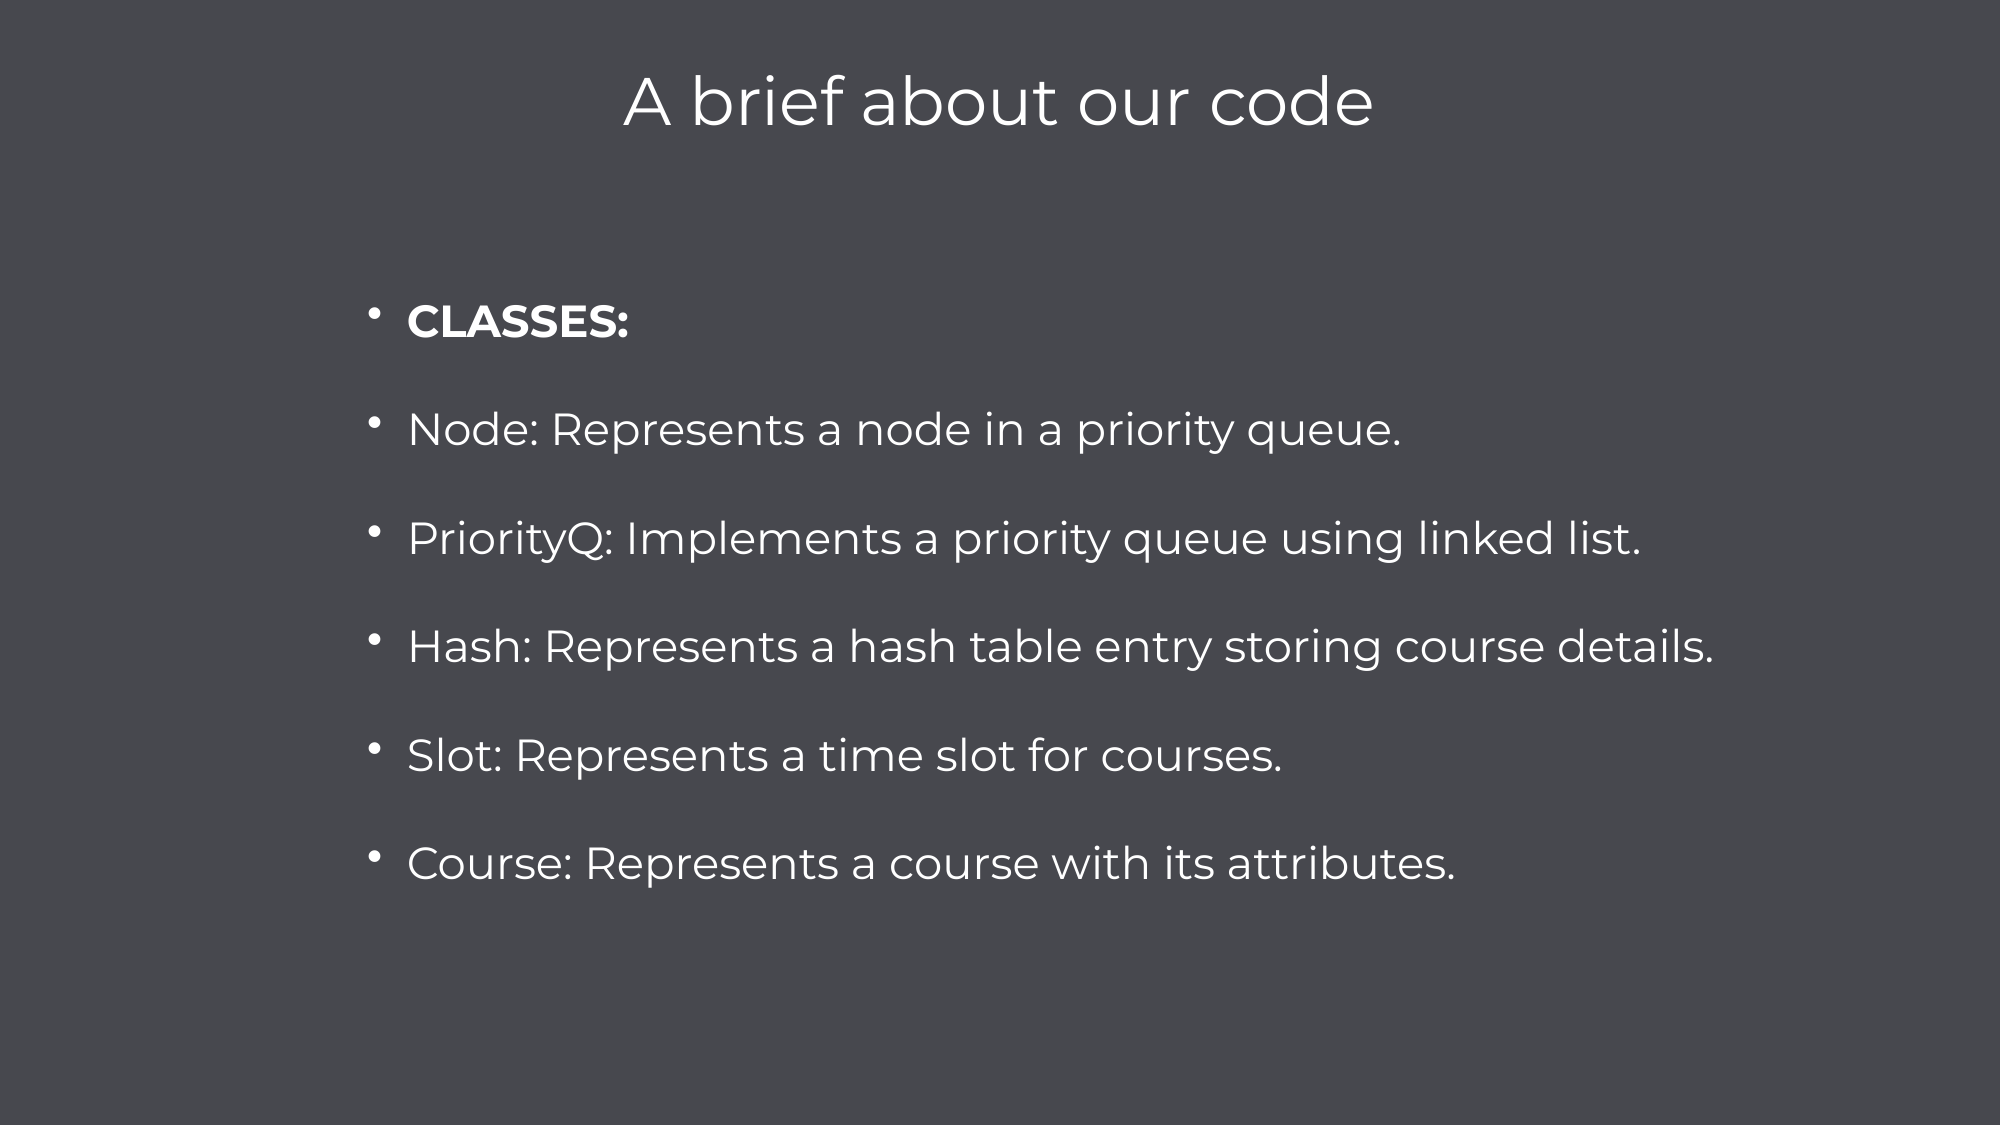

A brief about our code
CLASSES:
Node: Represents a node in a priority queue.
PriorityQ: Implements a priority queue using linked list.
Hash: Represents a hash table entry storing course details.
Slot: Represents a time slot for courses.
Course: Represents a course with its attributes.